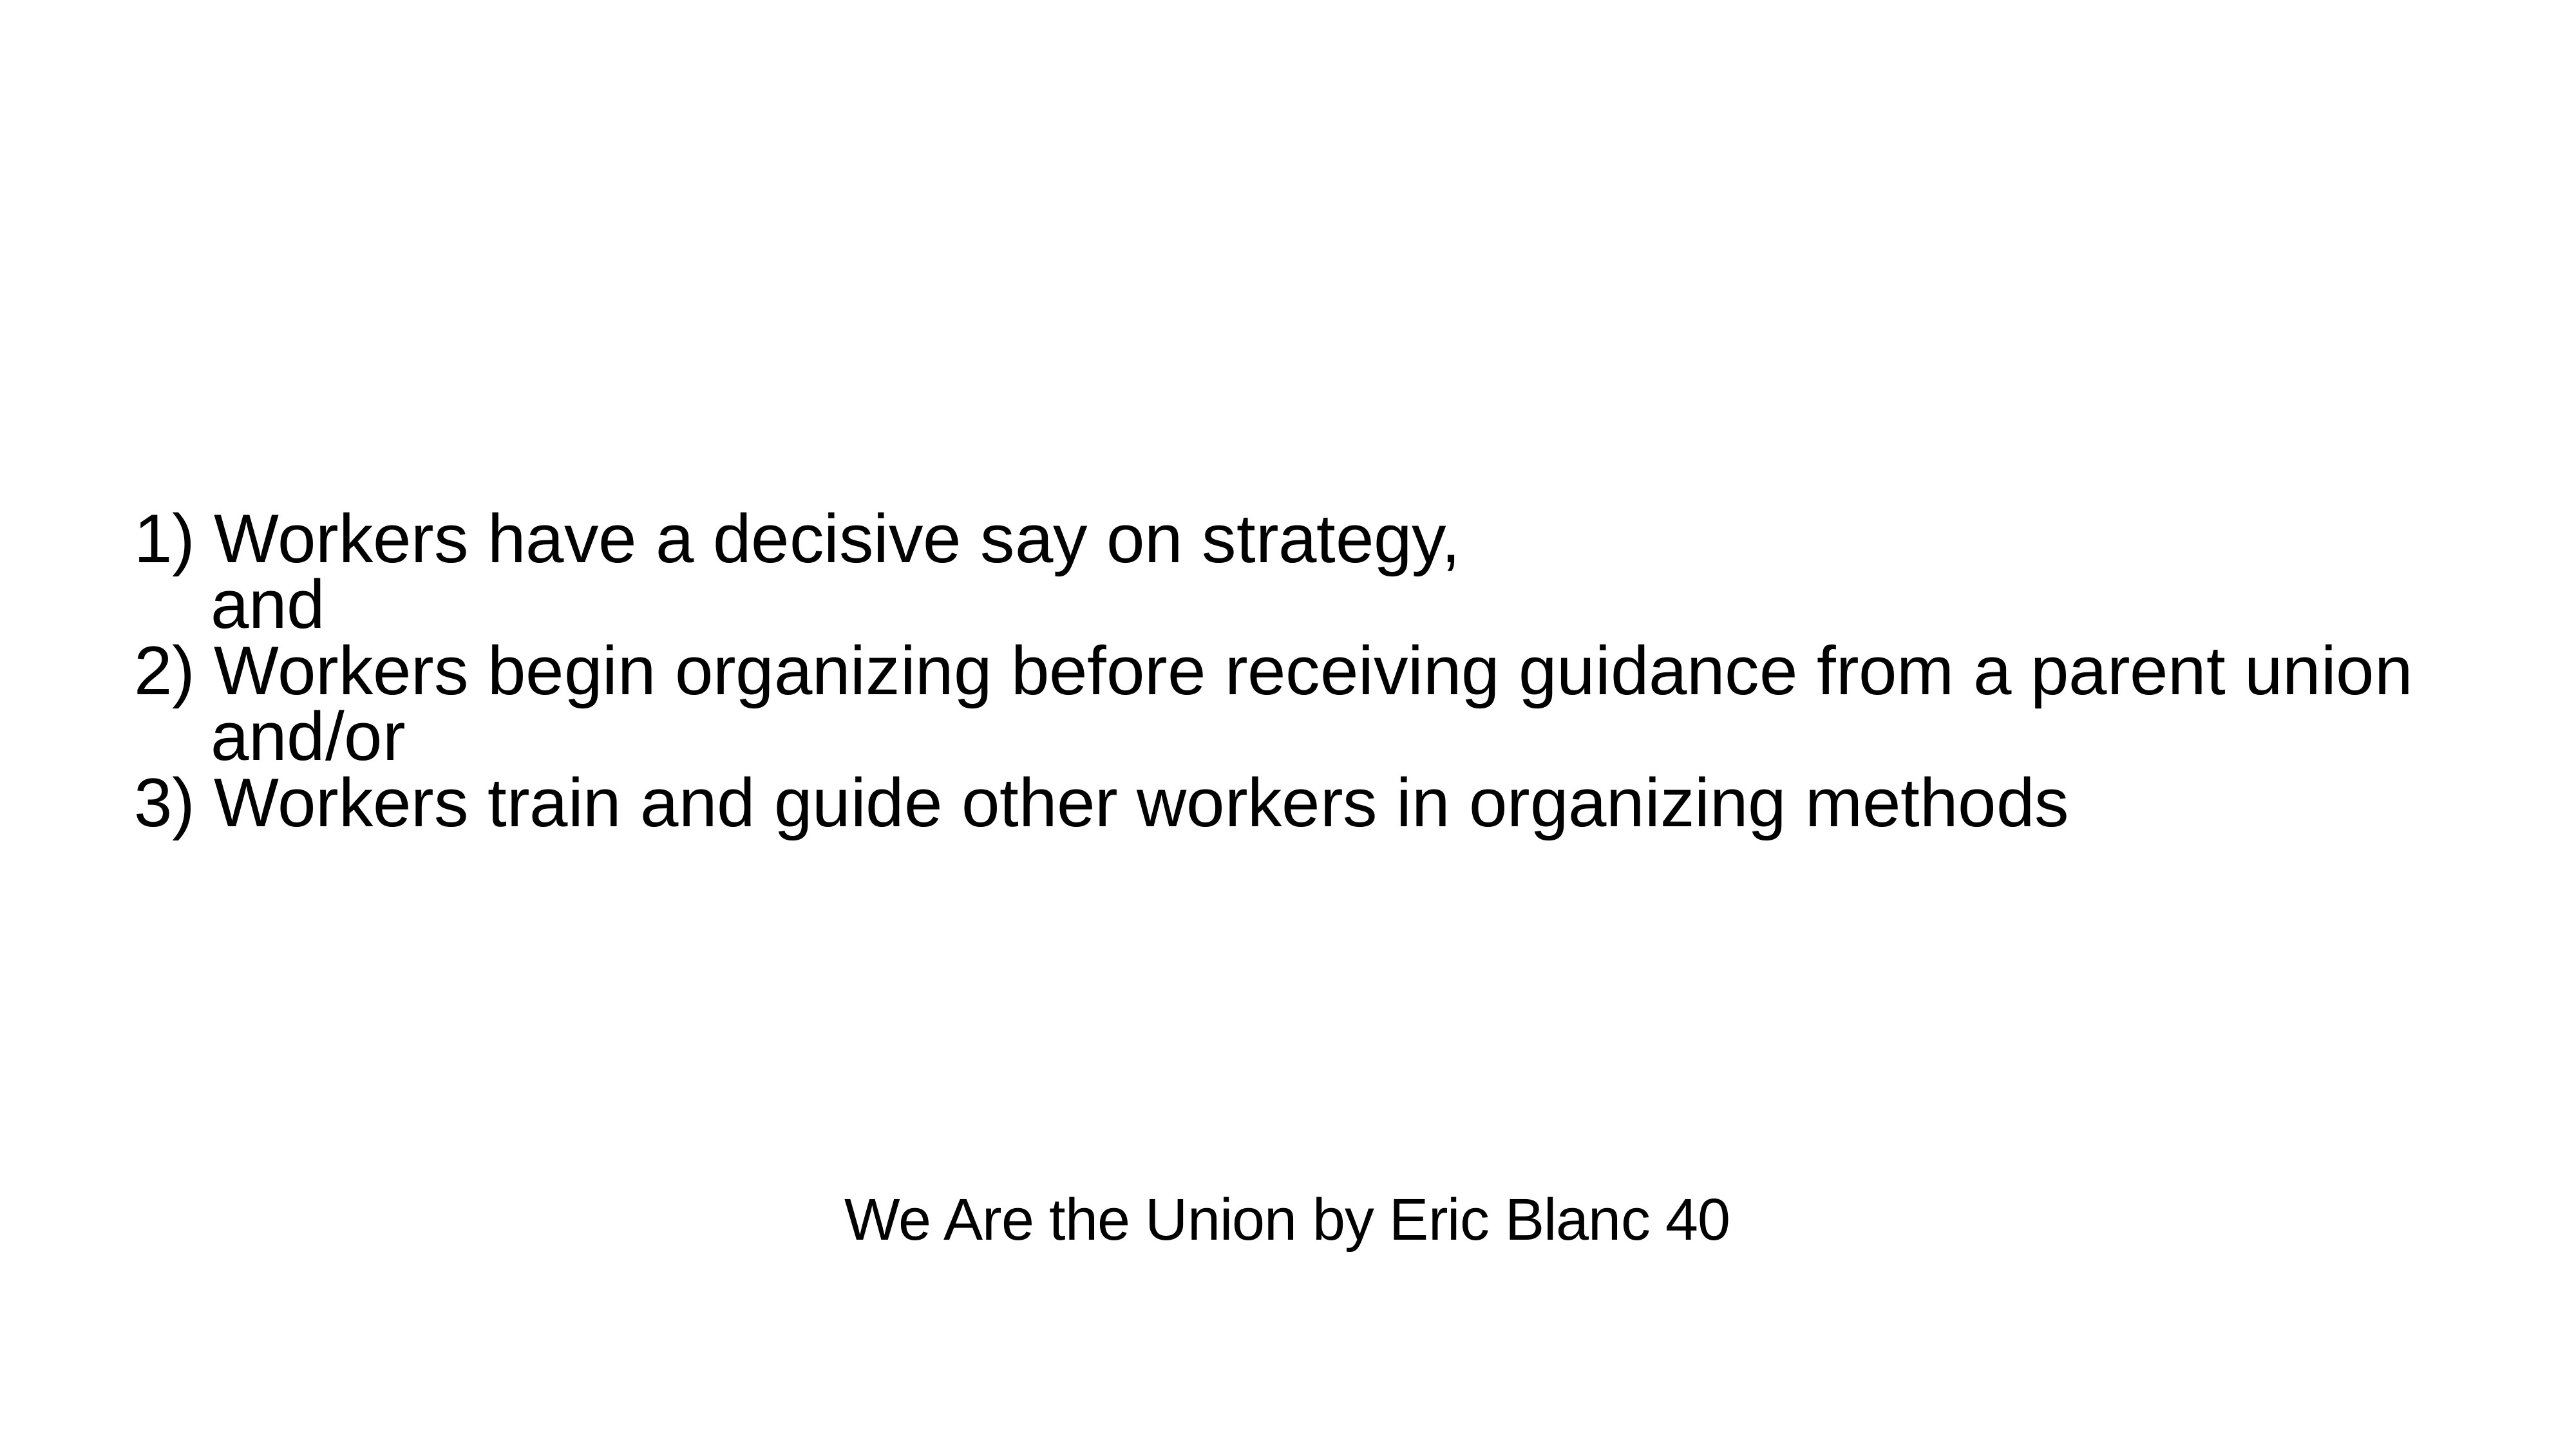

1) Workers have a decisive say on strategy,
    and
2) Workers begin organizing before receiving guidance from a parent union
    and/or
3) Workers train and guide other workers in organizing methods
We Are the Union by Eric Blanc 40